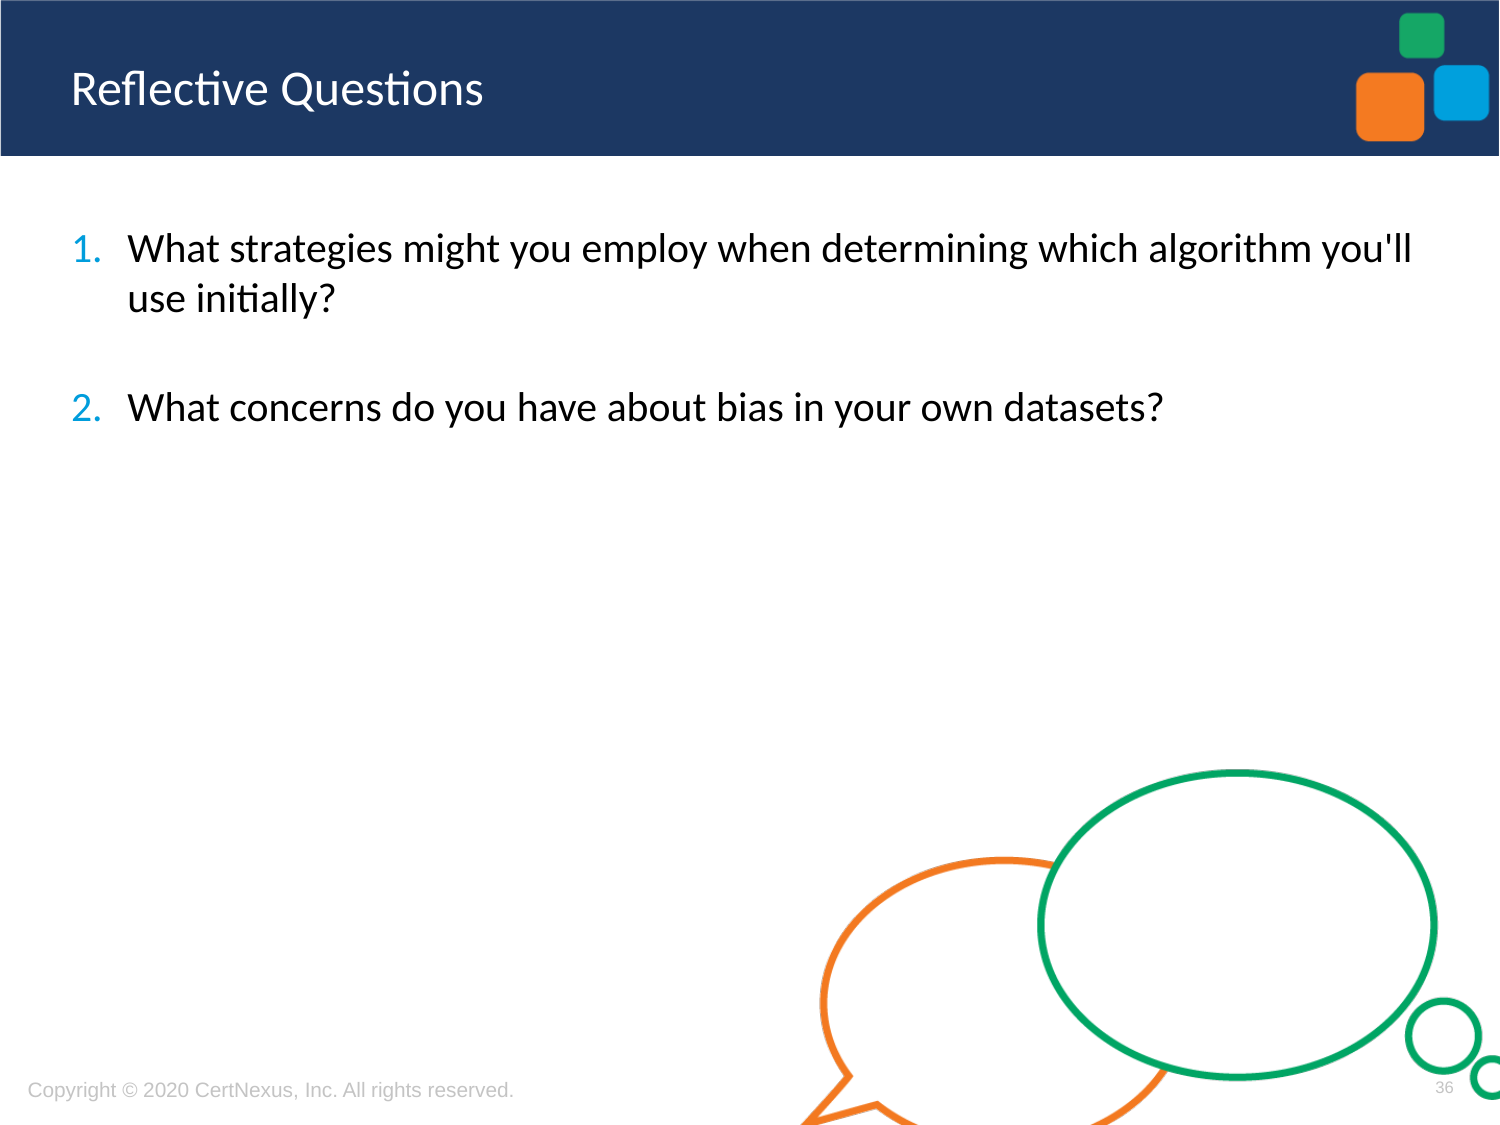

What strategies might you employ when determining which algorithm you'll use initially?
What concerns do you have about bias in your own datasets?
36